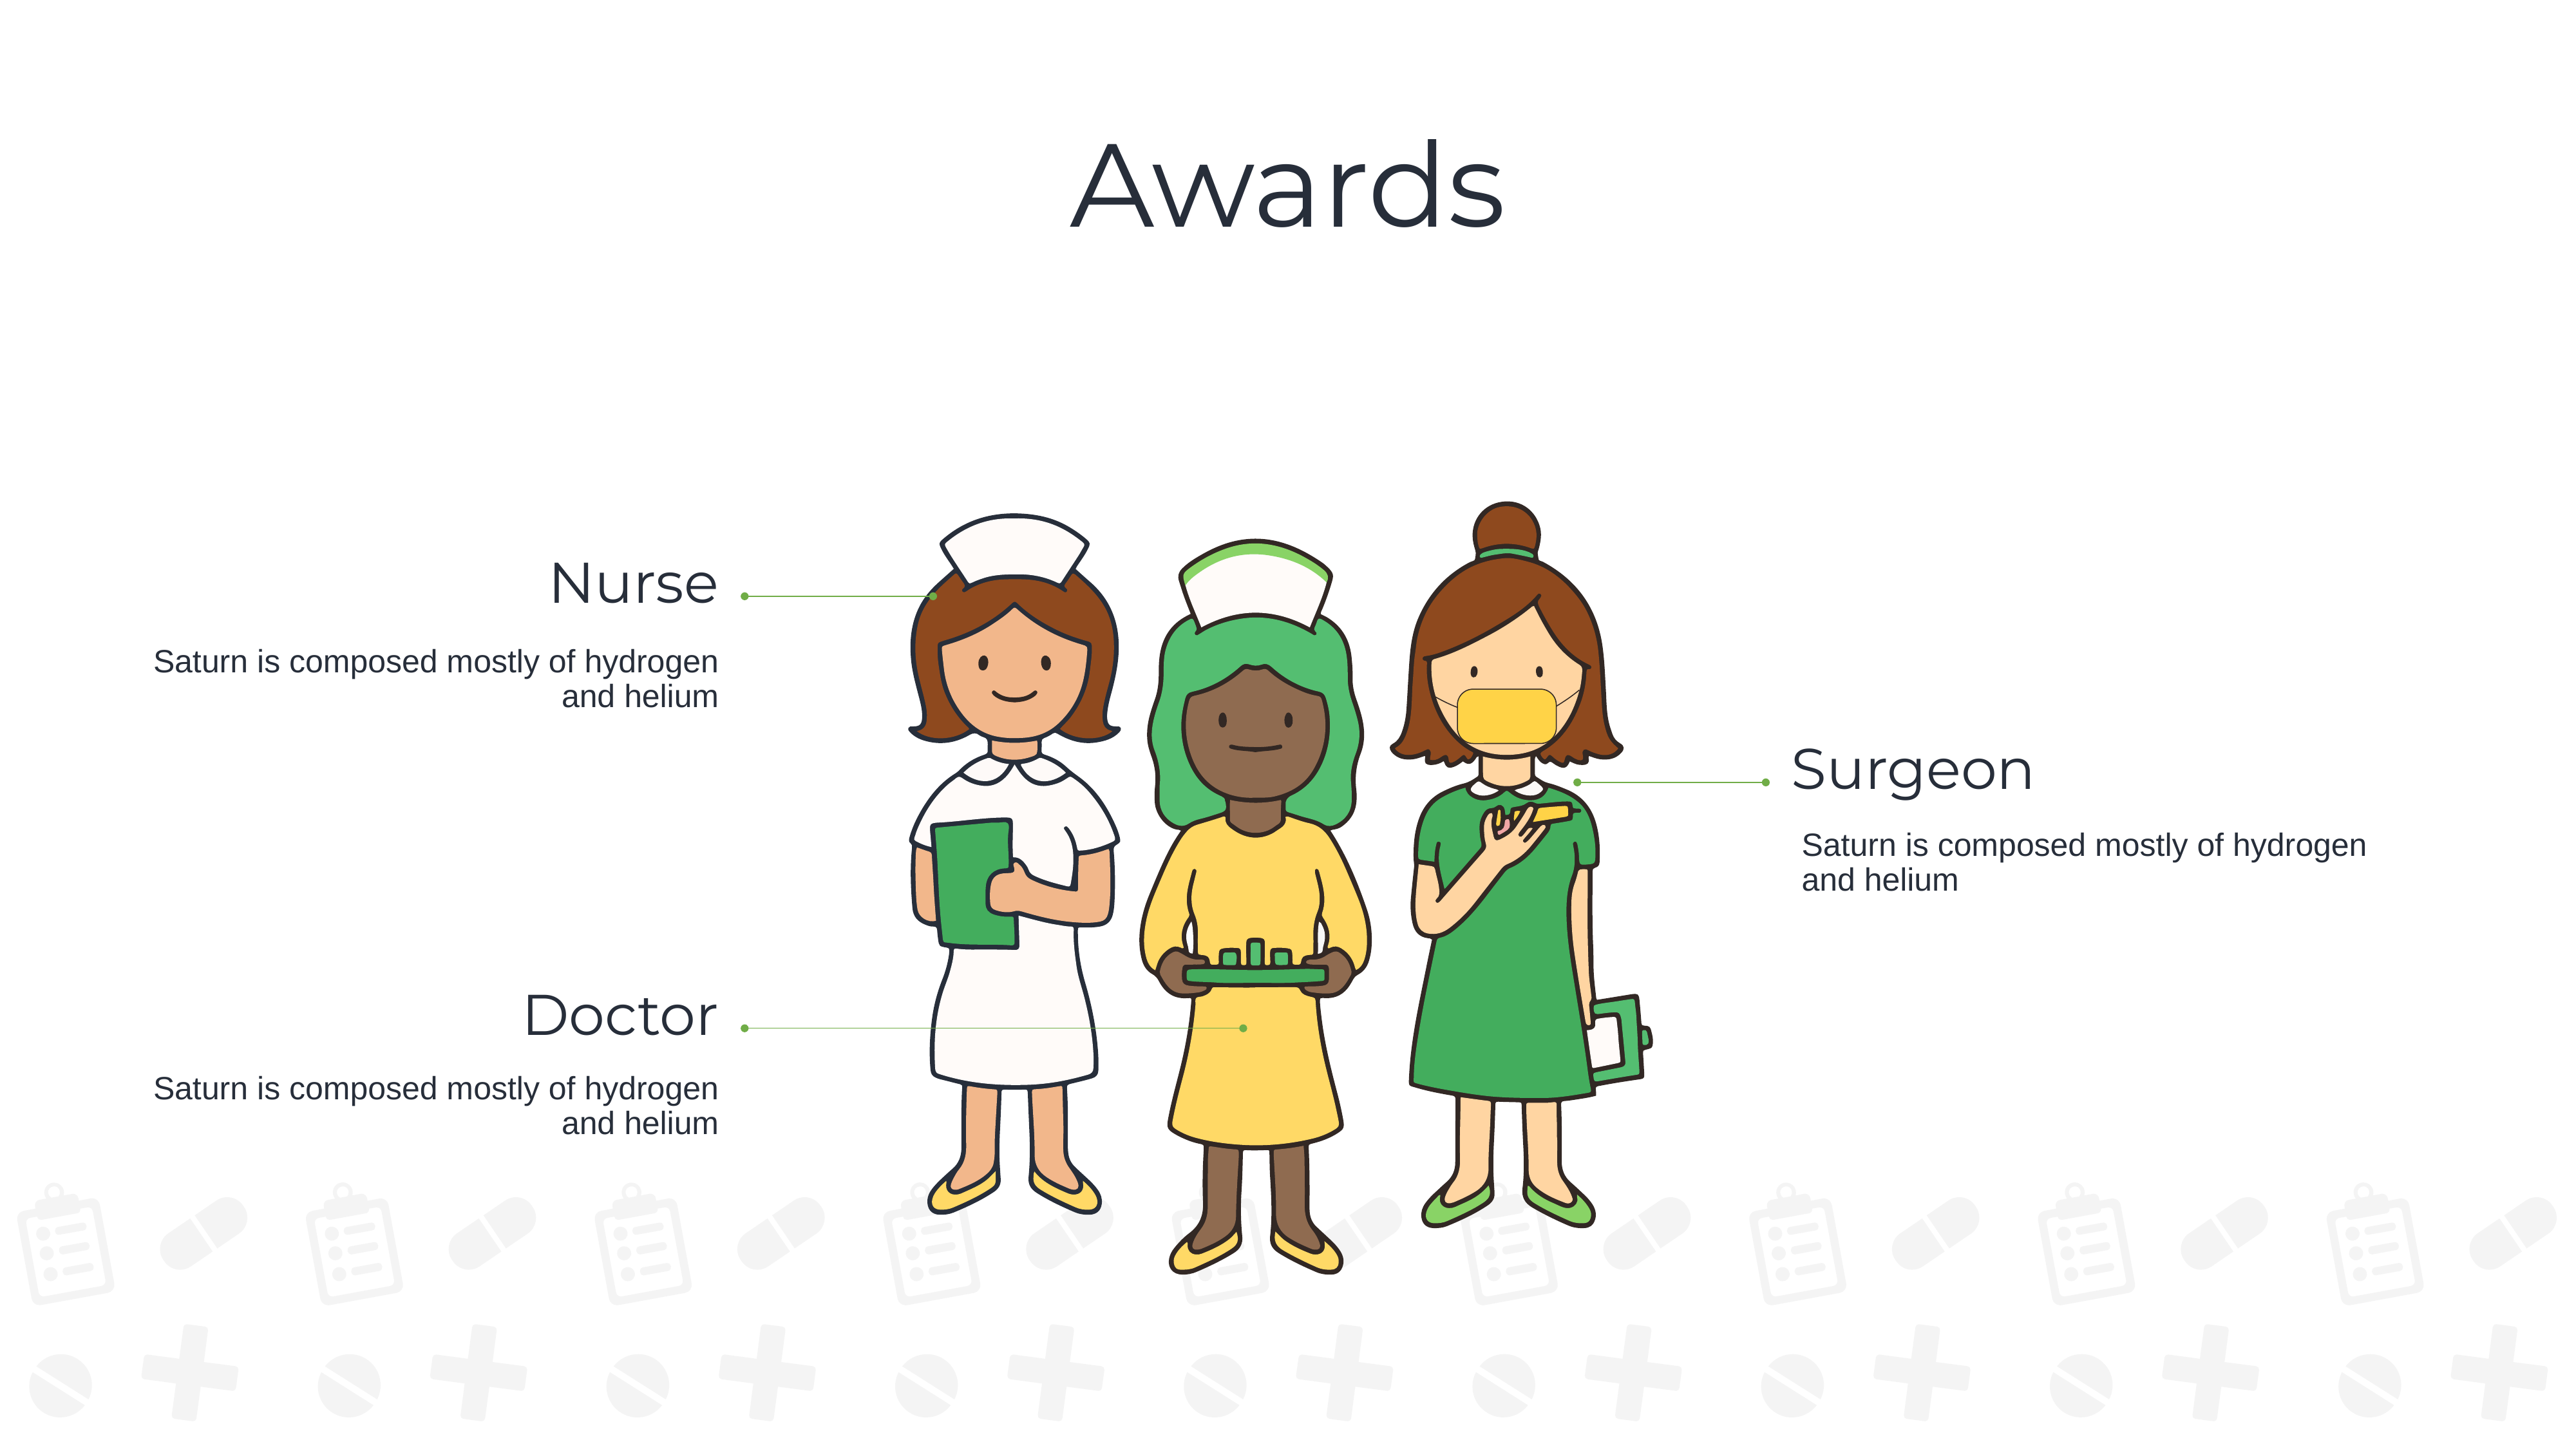

Awards

Nurse

Saturn is composed mostly of hydrogen and helium
Surgeon
Saturn is composed mostly of hydrogen and helium
Doctor
Saturn is composed mostly of hydrogen and helium